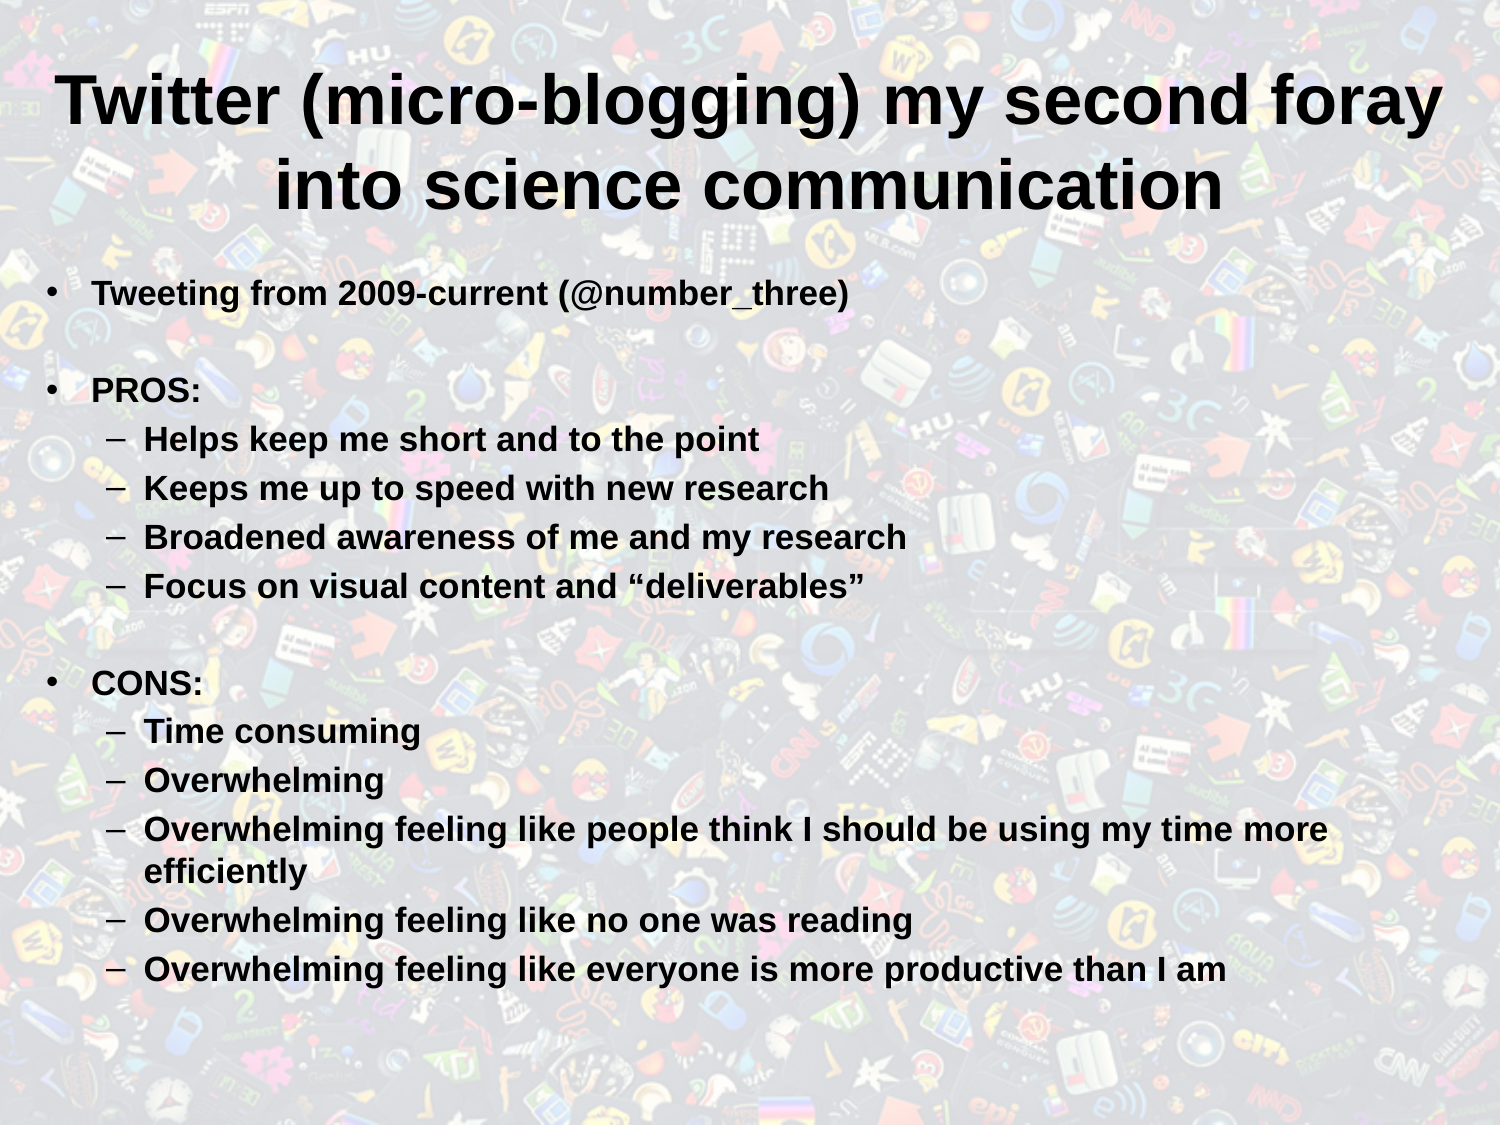

# Twitter (micro-blogging) my second foray into science communication
Tweeting from 2009-current (@number_three)

PROS:
Helps keep me short and to the point
Keeps me up to speed with new research
Broadened awareness of me and my research
Focus on visual content and “deliverables”

CONS:
Time consuming
Overwhelming
Overwhelming feeling like people think I should be using my time more efficiently
Overwhelming feeling like no one was reading
Overwhelming feeling like everyone is more productive than I am